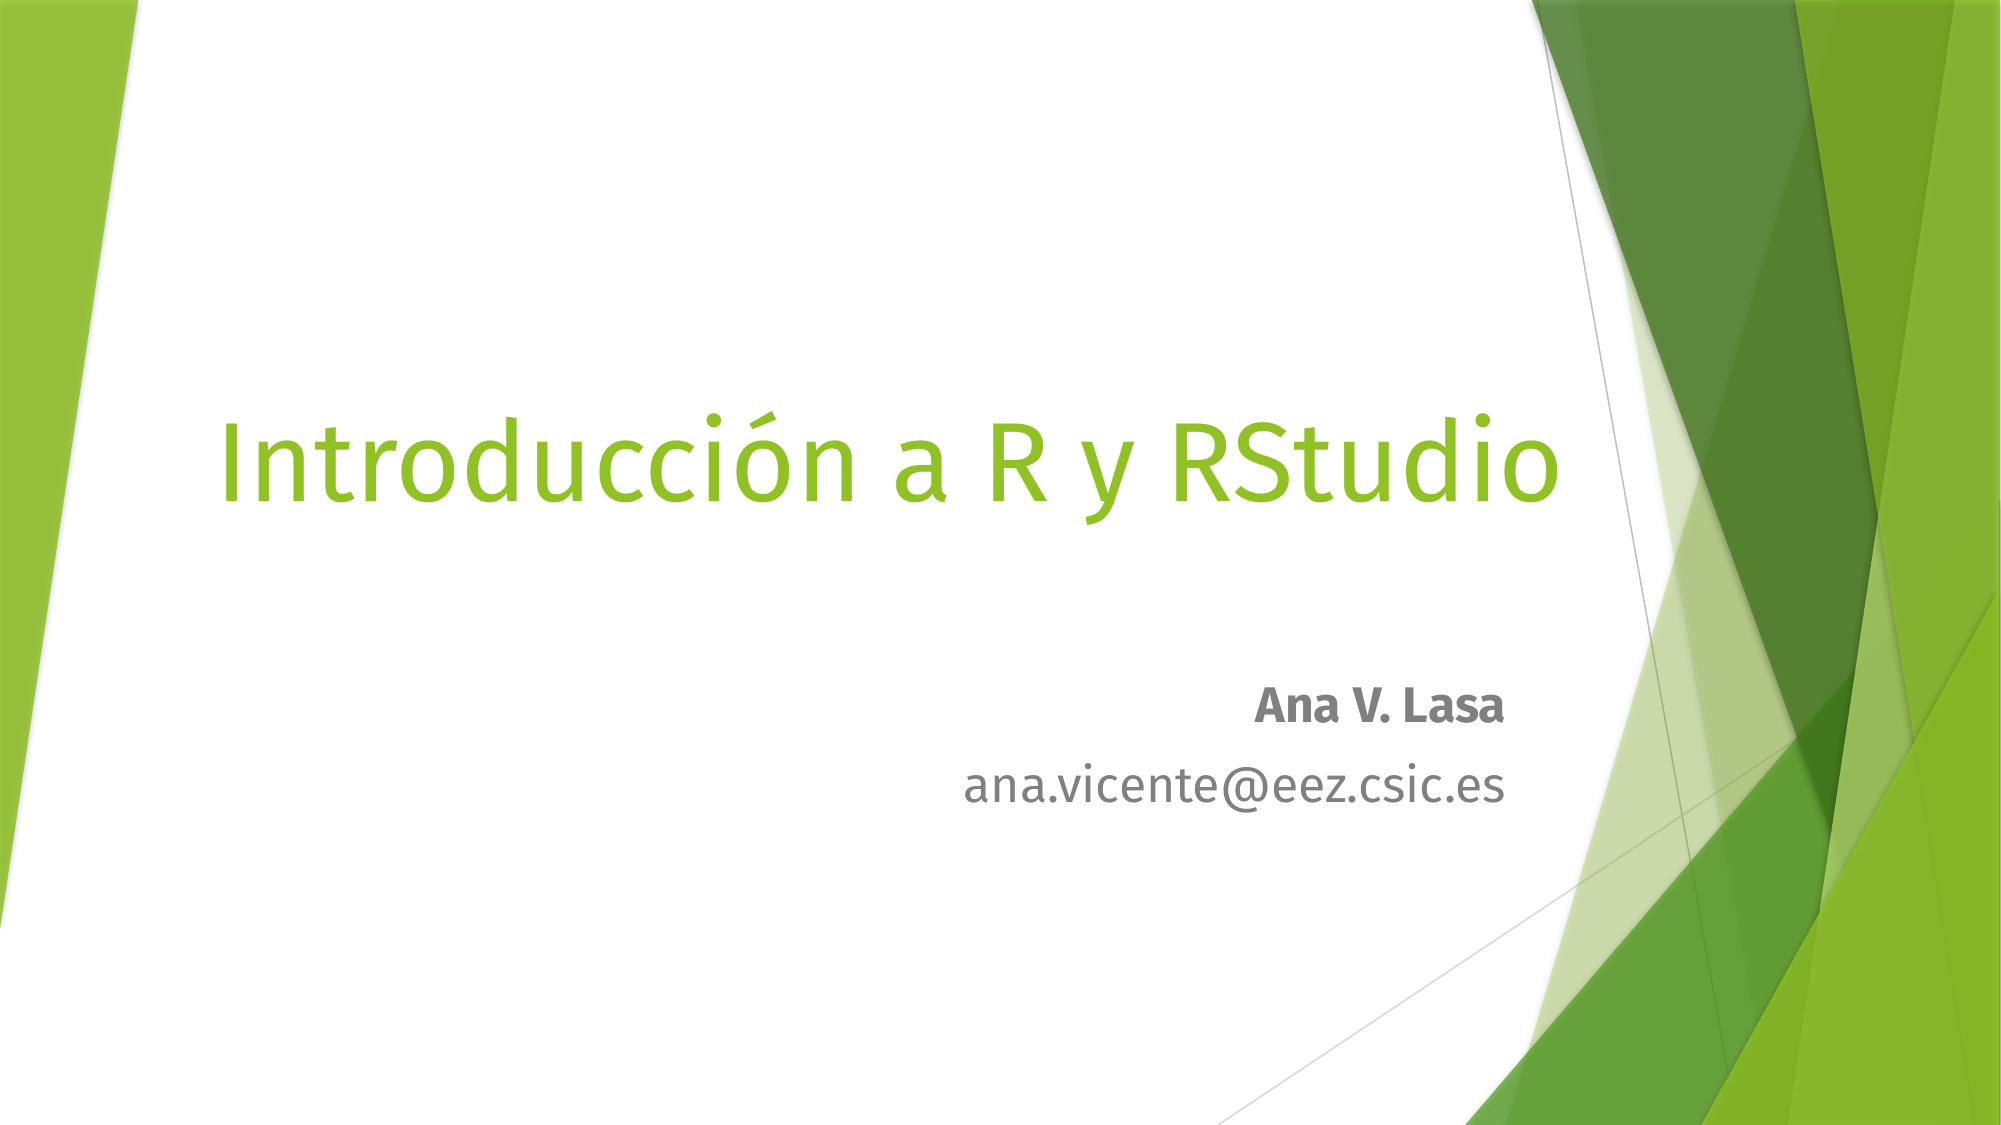

# Introducción a R y RStudio
Ana V. Lasa
ana.vicente@eez.csic.es